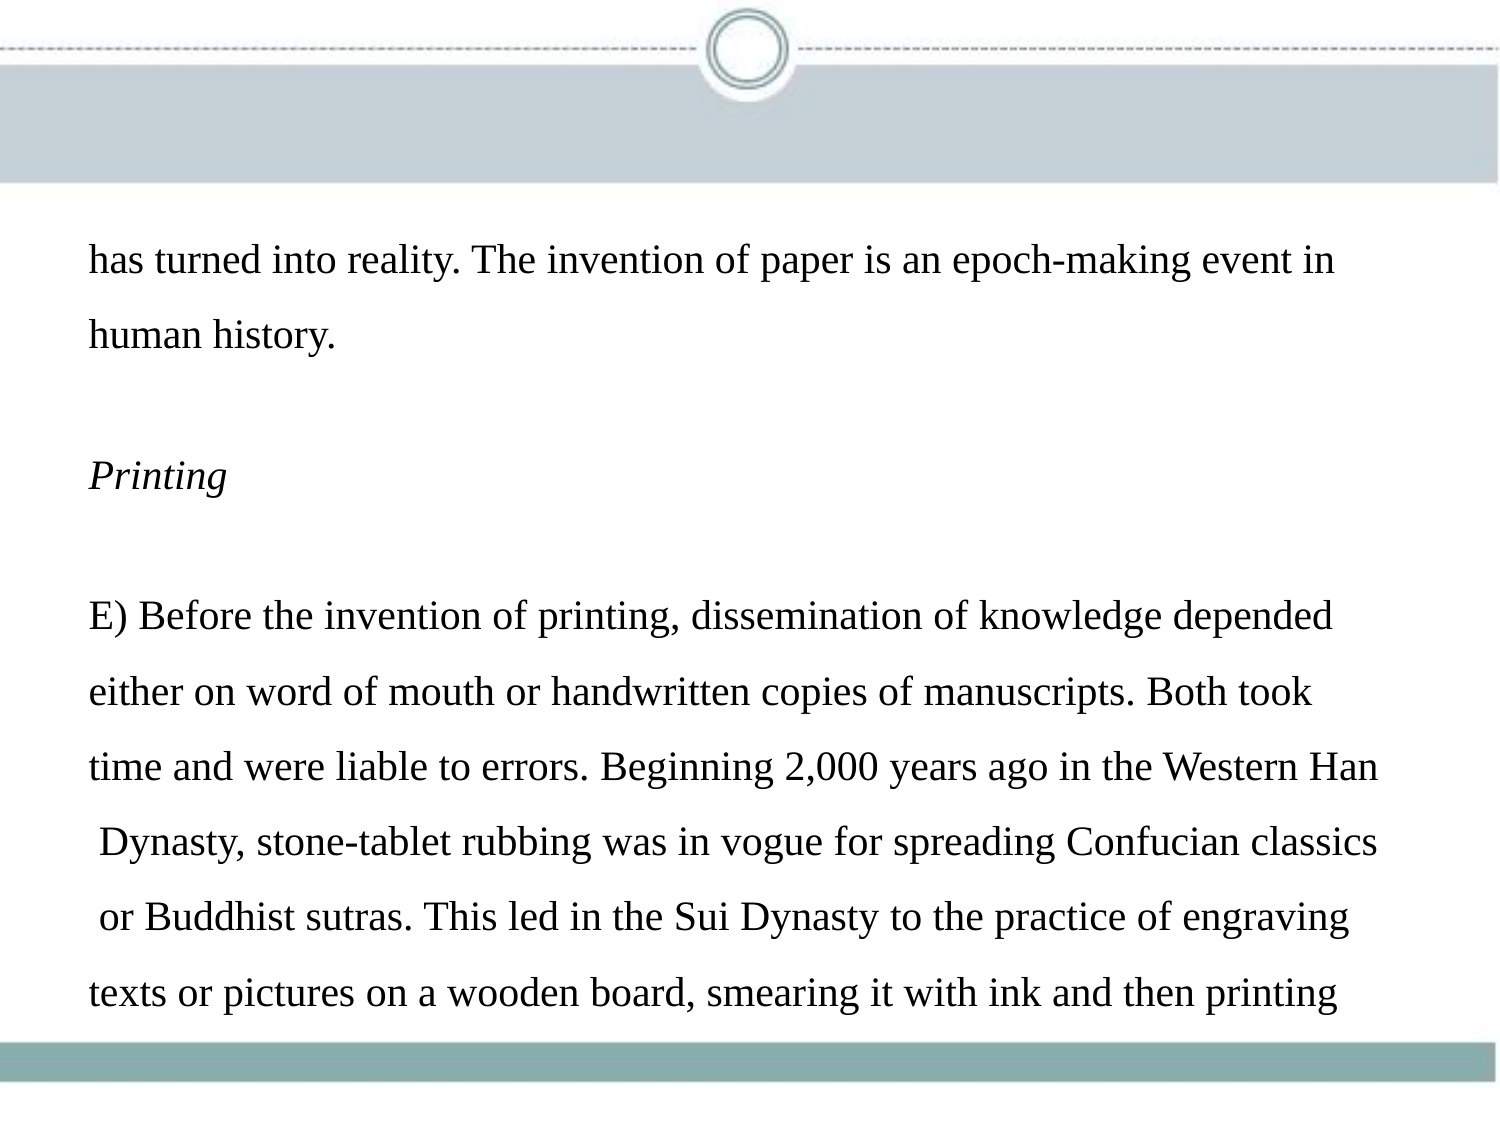

has turned into reality. The invention of paper is an epoch-making event in
human history.
Printing
E) Before the invention of printing, dissemination of knowledge depended
either on word of mouth or handwritten copies of manuscripts. Both took
time and were liable to errors. Beginning 2,000 years ago in the Western Han
 Dynasty, stone-tablet rubbing was in vogue for spreading Confucian classics
 or Buddhist sutras. This led in the Sui Dynasty to the practice of engraving
texts or pictures on a wooden board, smearing it with ink and then printing